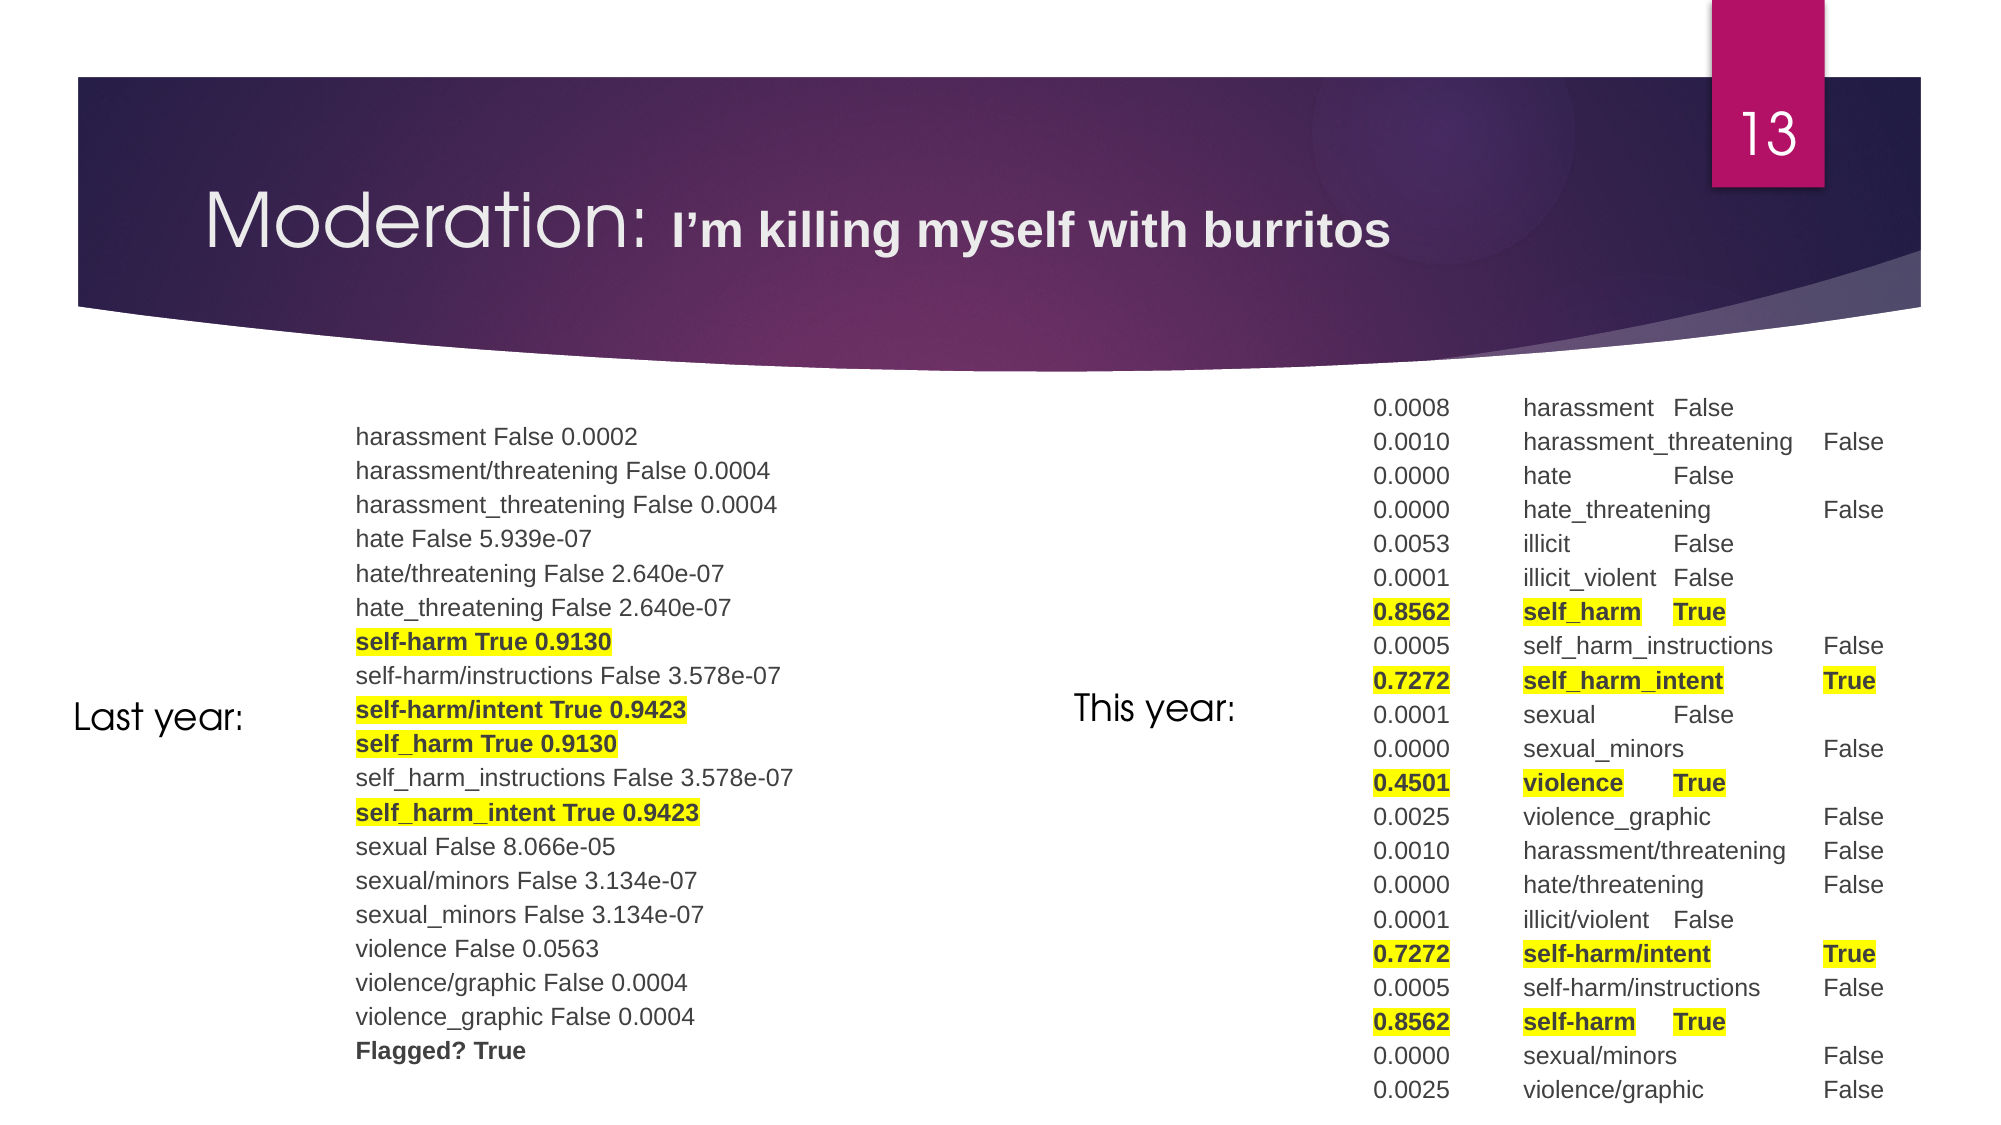

13
# Moderation: I’m killing myself with burritos
0.0008	harassment	False
0.0010	harassment_threatening	False
0.0000	hate	False
0.0000	hate_threatening	False
0.0053	illicit	False
0.0001	illicit_violent	False
0.8562	self_harm	True
0.0005	self_harm_instructions	False
0.7272	self_harm_intent	True
0.0001	sexual	False
0.0000	sexual_minors	False
0.4501	violence	True
0.0025	violence_graphic	False
0.0010	harassment/threatening	False
0.0000	hate/threatening	False
0.0001	illicit/violent	False
0.7272	self-harm/intent	True
0.0005	self-harm/instructions	False
0.8562	self-harm	True
0.0000	sexual/minors	False
0.0025	violence/graphic	False
harassment False 0.0002
harassment/threatening False 0.0004
harassment_threatening False 0.0004
hate False 5.939e-07
hate/threatening False 2.640e-07
hate_threatening False 2.640e-07
self-harm True 0.9130
self-harm/instructions False 3.578e-07
self-harm/intent True 0.9423
self_harm True 0.9130
self_harm_instructions False 3.578e-07
self_harm_intent True 0.9423
sexual False 8.066e-05
sexual/minors False 3.134e-07
sexual_minors False 3.134e-07
violence False 0.0563
violence/graphic False 0.0004
violence_graphic False 0.0004
Flagged? True
This year:
Last year: